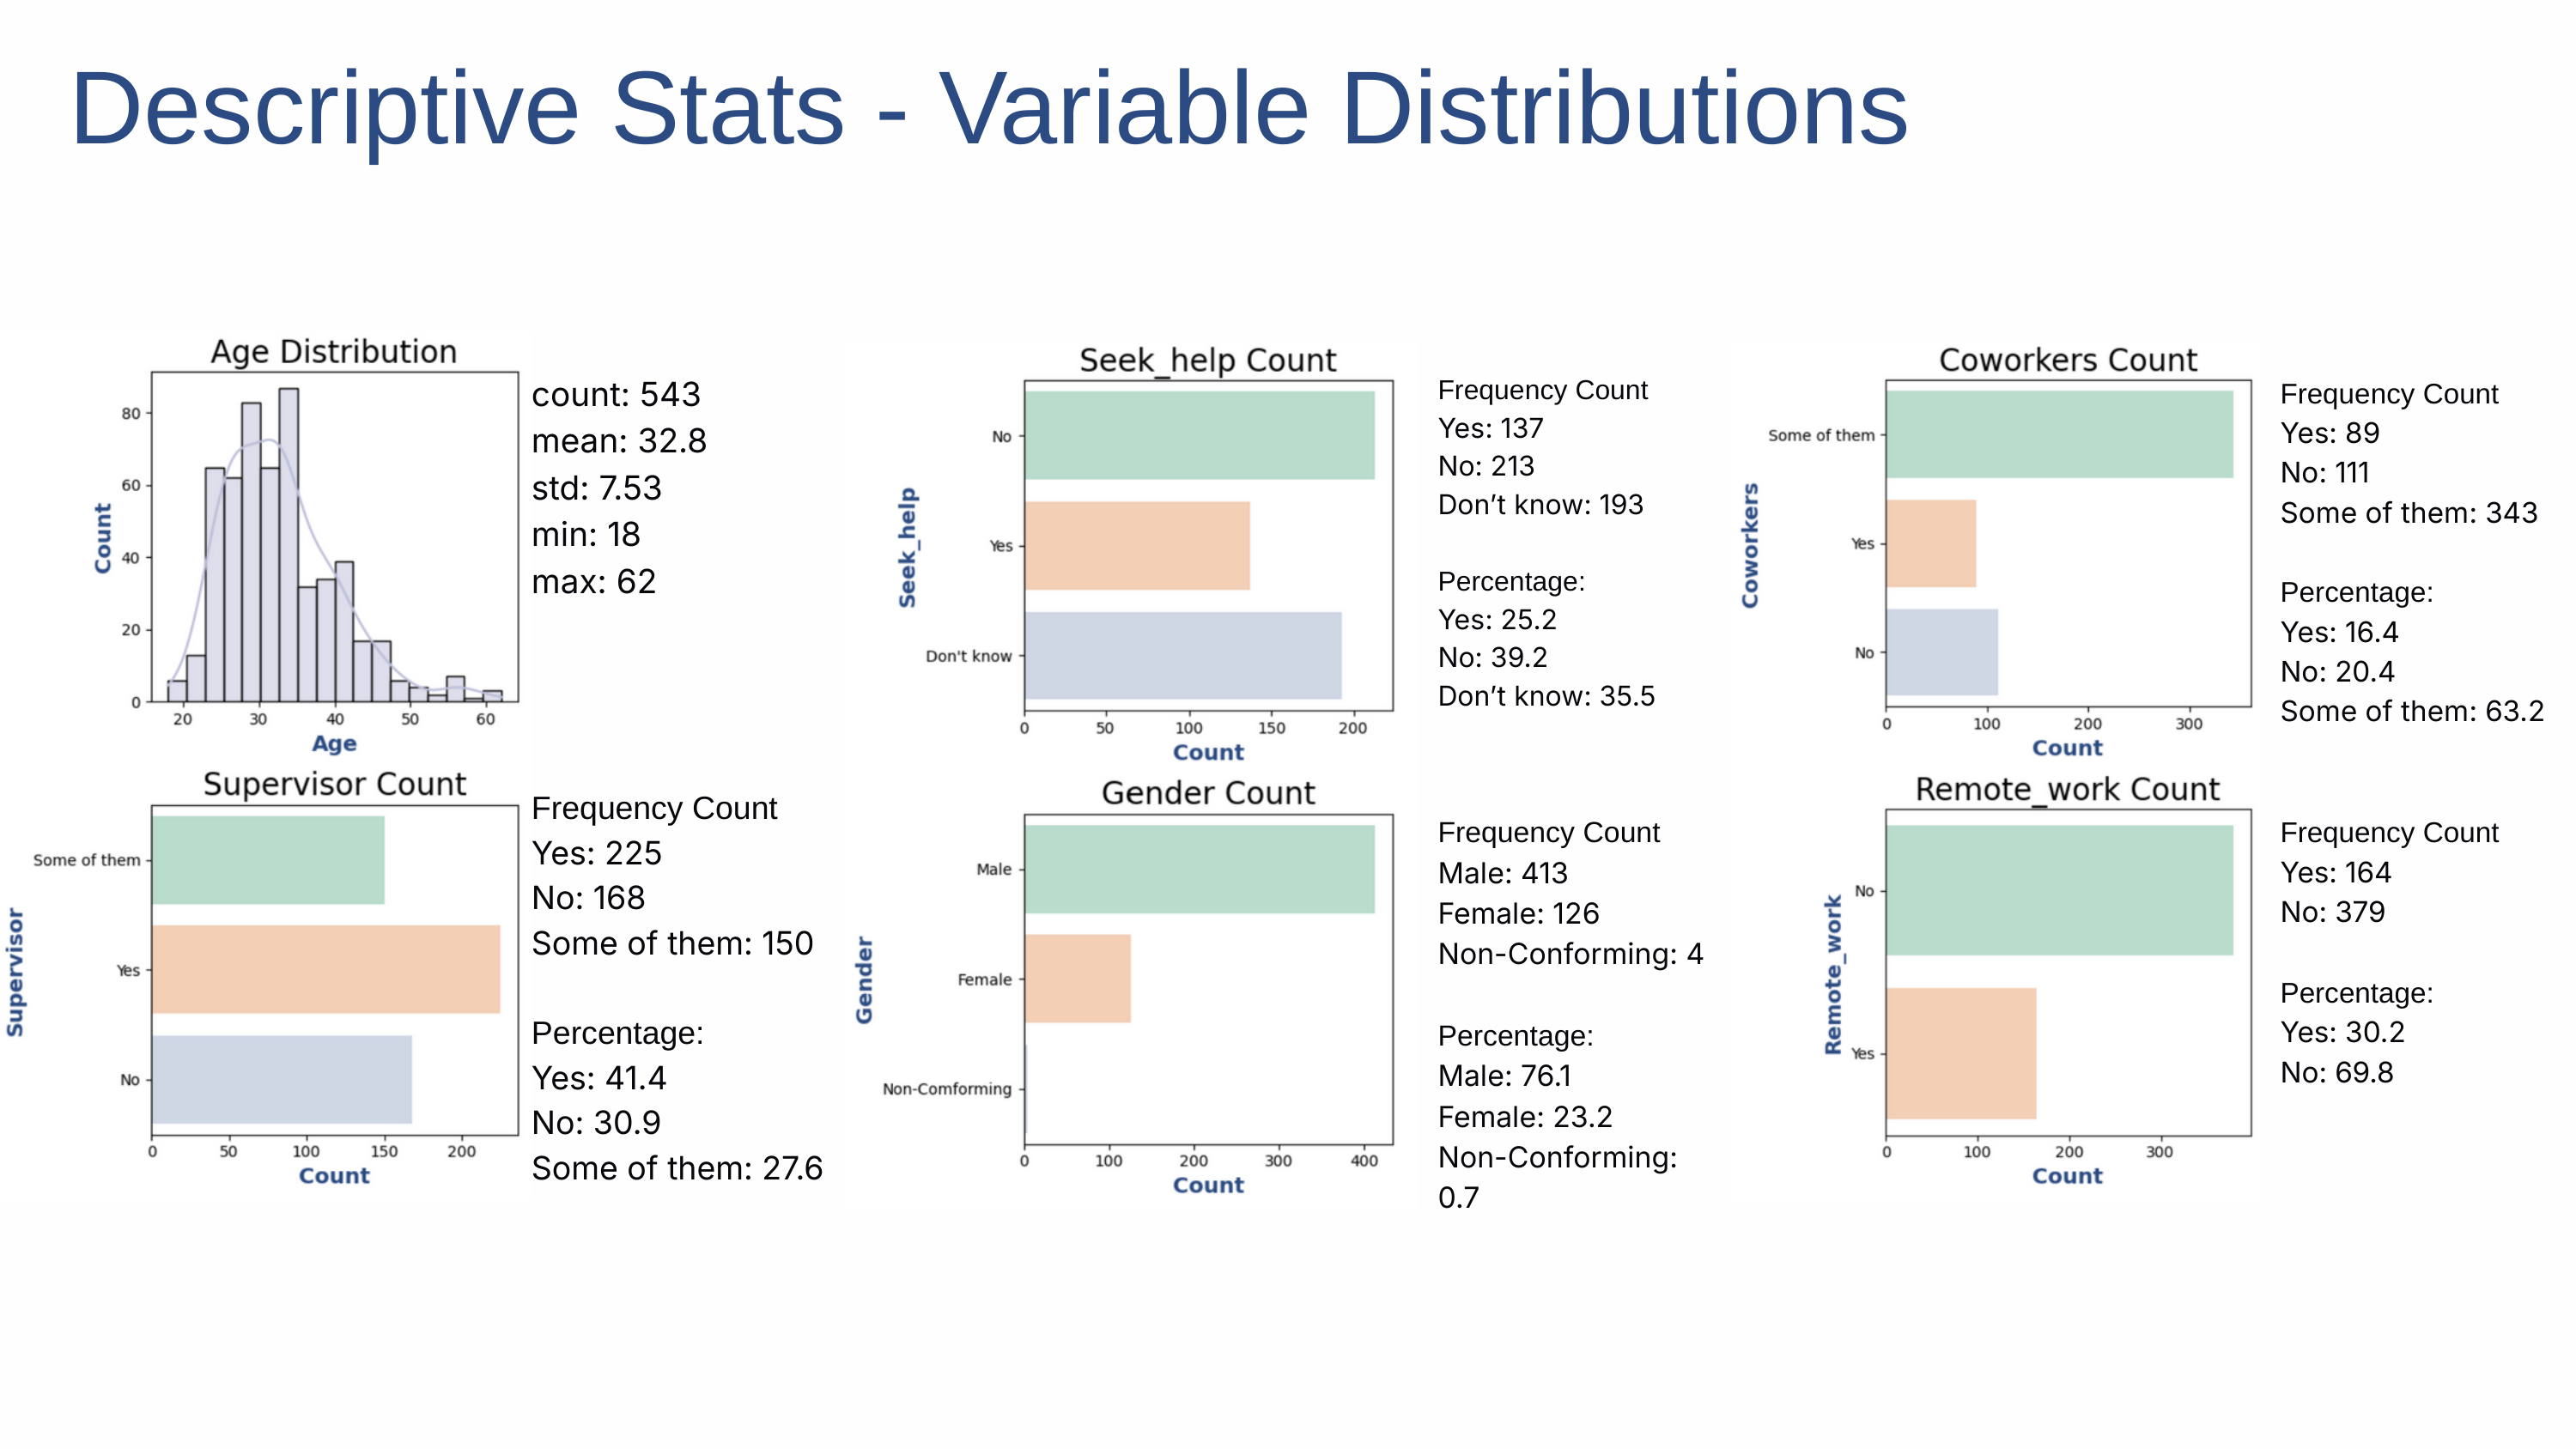

Descriptive Stats - Variable Distributions

count: 543
mean: 32.8
std: 7.53
min: 18
max: 62
Frequency Count
Yes: 137
No: 213
Don’t know: 193

Percentage:
Yes: 25.2
No: 39.2
Don’t know: 35.5
Frequency Count
Yes: 89
No: 111
Some of them: 343

Percentage:
Yes: 16.4
No: 20.4
Some of them: 63.2

Frequency Count
Yes: 225
No: 168
Some of them: 150

Percentage:
Yes: 41.4
No: 30.9
Some of them: 27.6
Frequency Count
Male: 413
Female: 126
Non-Conforming: 4

Percentage:
Male: 76.1
Female: 23.2
Non-Conforming: 0.7
Frequency Count
Yes: 164
No: 379

Percentage:
Yes: 30.2
No: 69.8